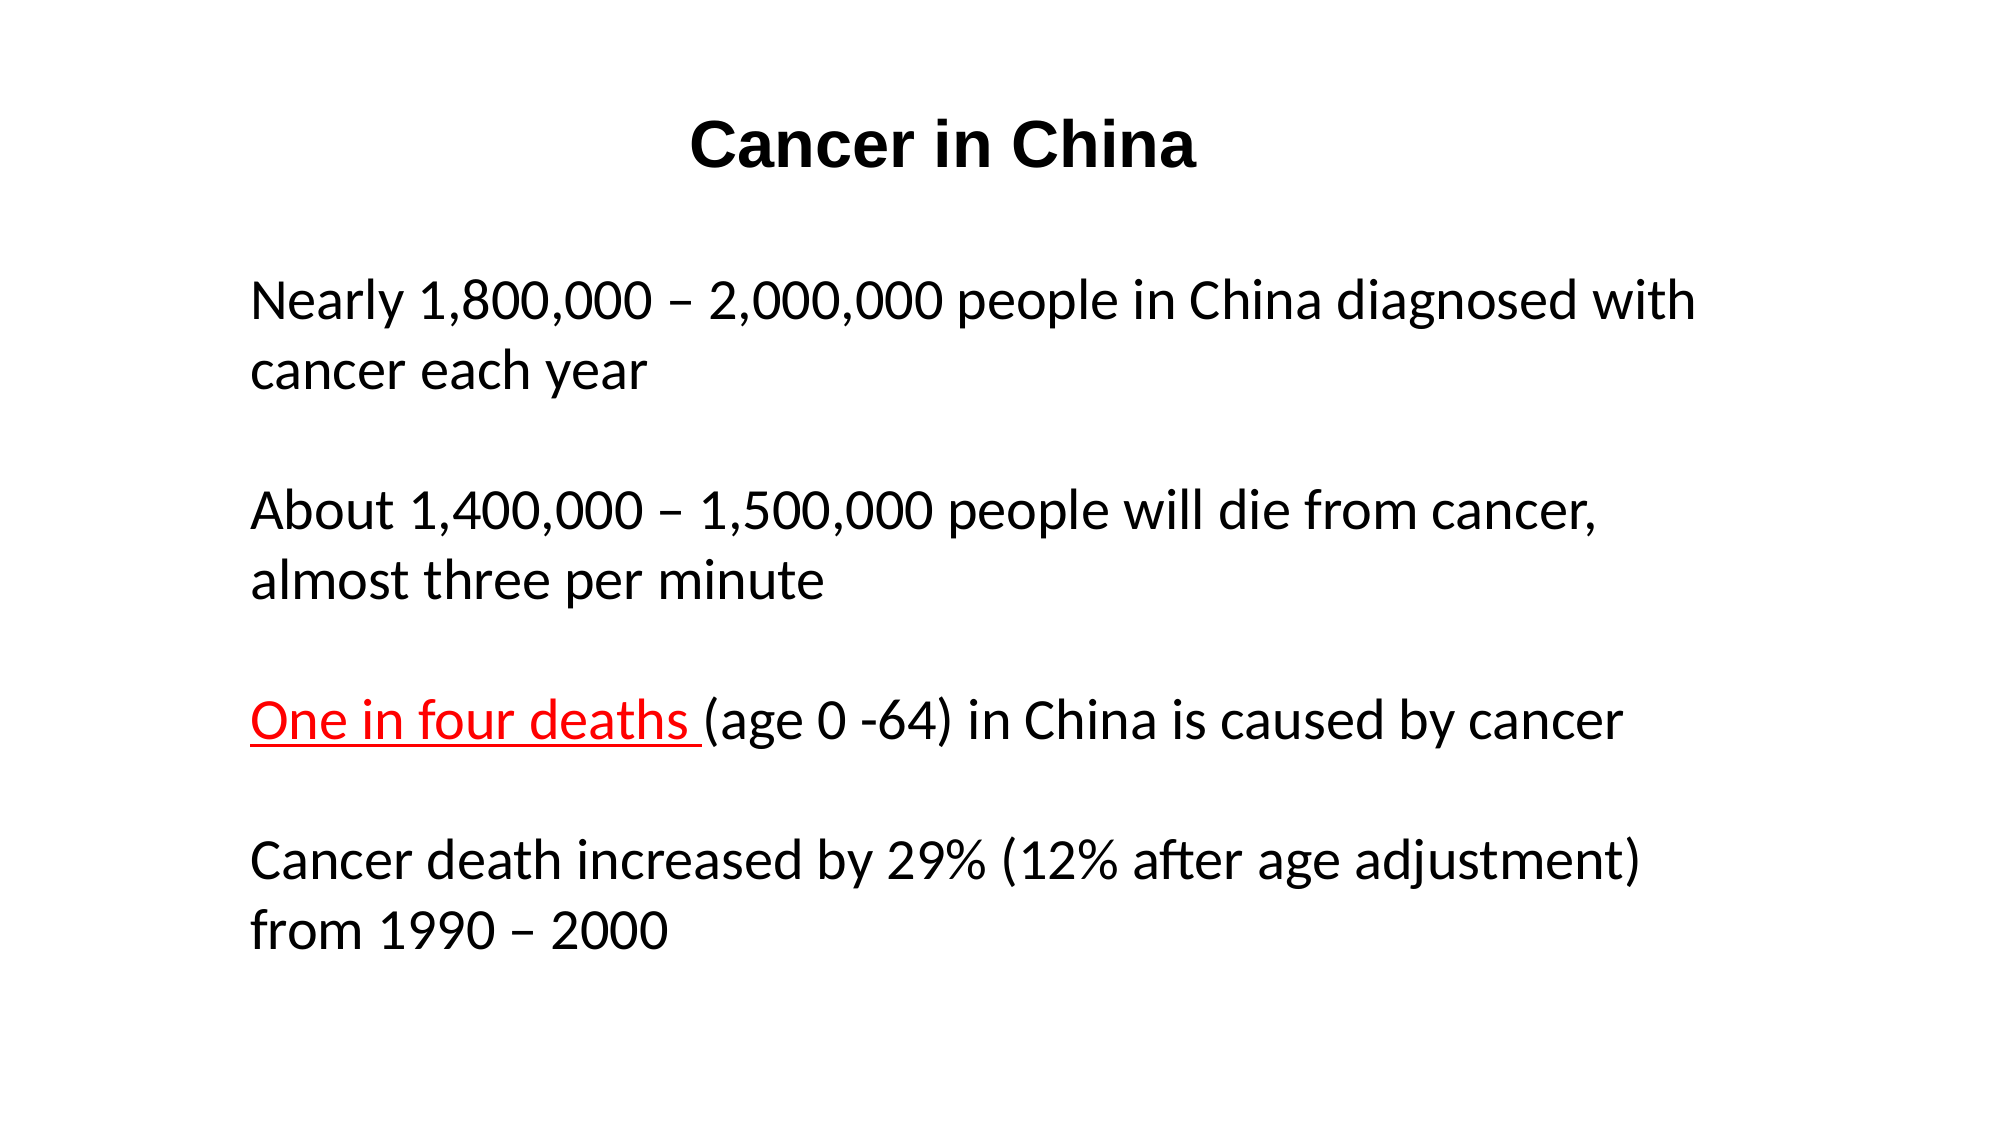

Cancer in China
Nearly 1,800,000 – 2,000,000 people in China diagnosed with cancer each year

About 1,400,000 – 1,500,000 people will die from cancer, almost three per minute

One in four deaths (age 0 -64) in China is caused by cancer

Cancer death increased by 29% (12% after age adjustment) from 1990 – 2000